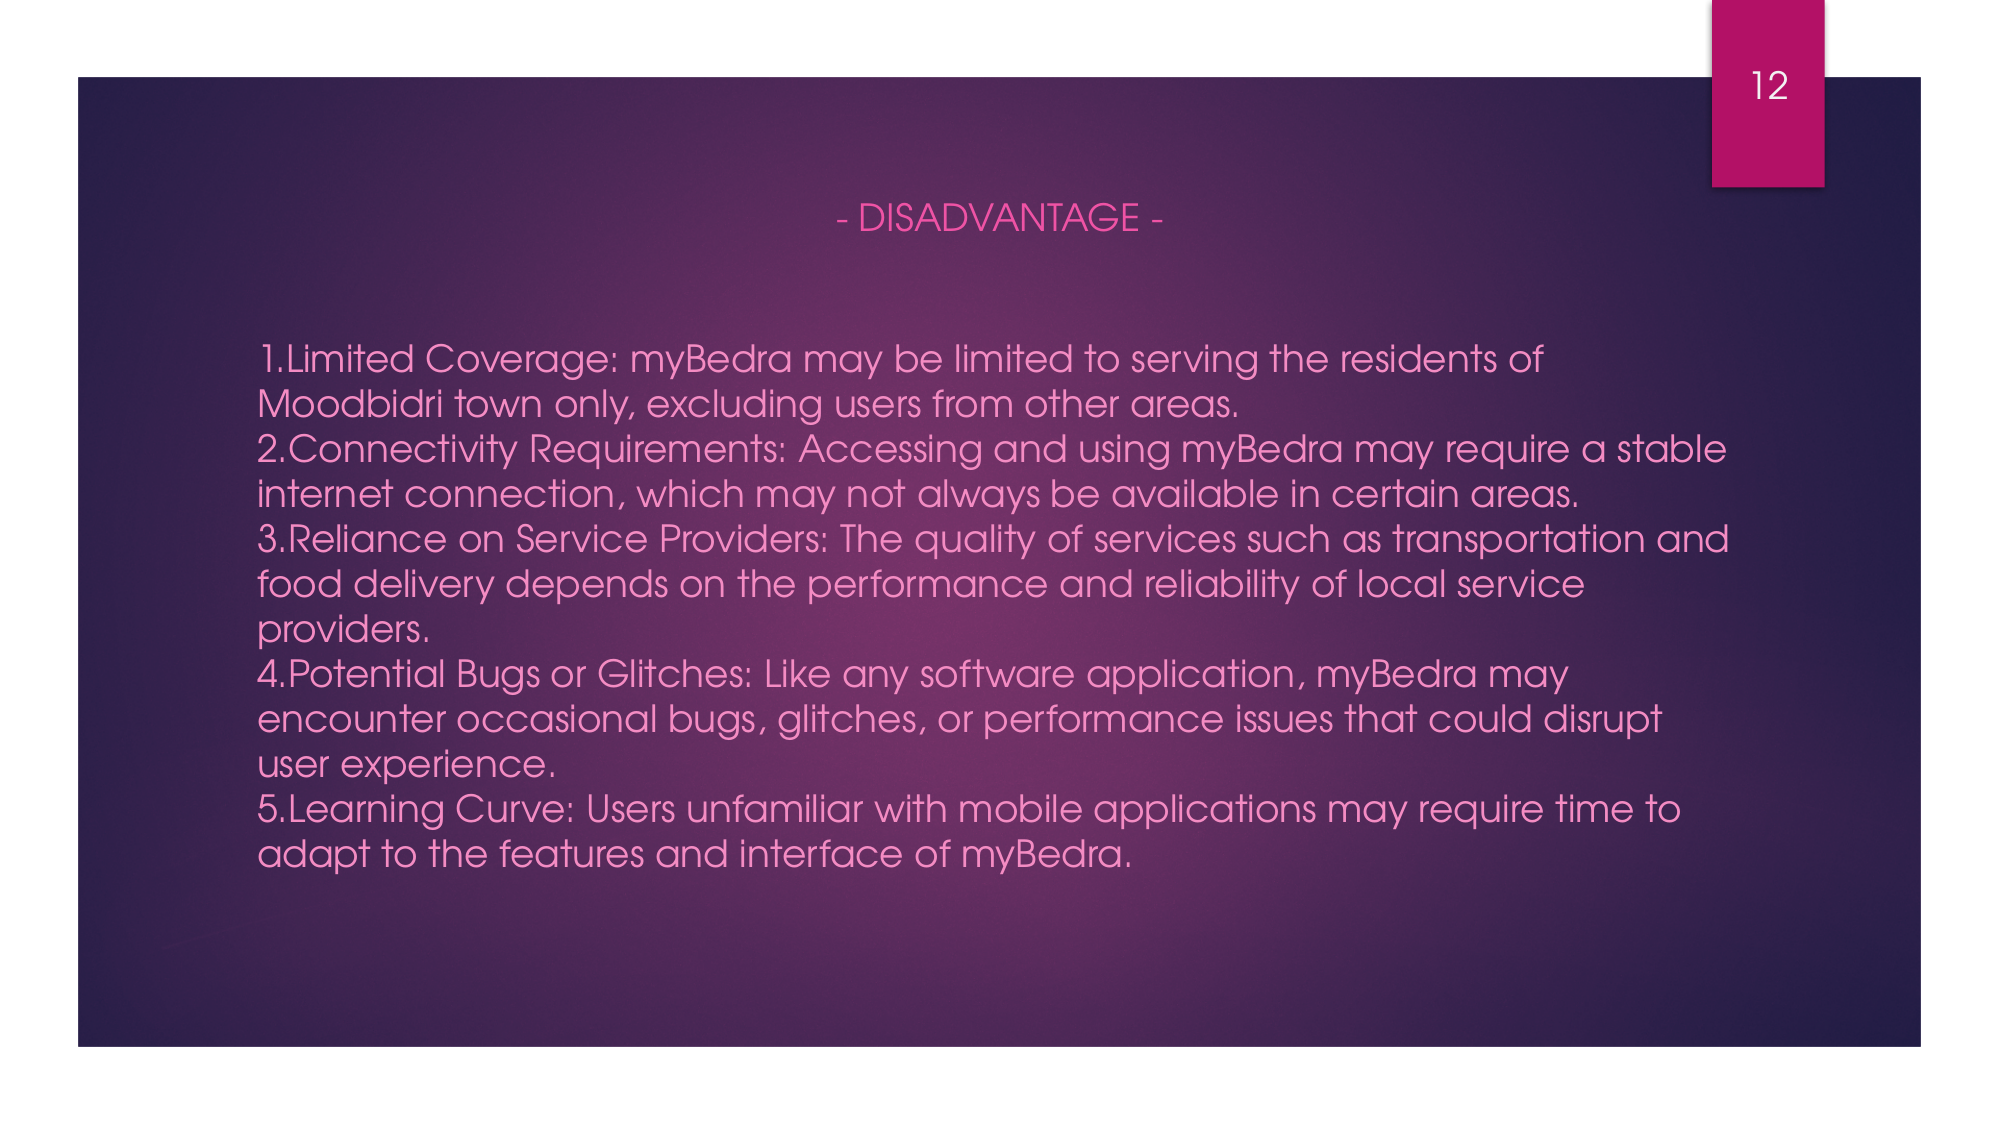

12
- Disadvantage -
Limited Coverage: myBedra may be limited to serving the residents of Moodbidri town only, excluding users from other areas.
Connectivity Requirements: Accessing and using myBedra may require a stable internet connection, which may not always be available in certain areas.
Reliance on Service Providers: The quality of services such as transportation and food delivery depends on the performance and reliability of local service providers.
Potential Bugs or Glitches: Like any software application, myBedra may encounter occasional bugs, glitches, or performance issues that could disrupt user experience.
Learning Curve: Users unfamiliar with mobile applications may require time to adapt to the features and interface of myBedra.